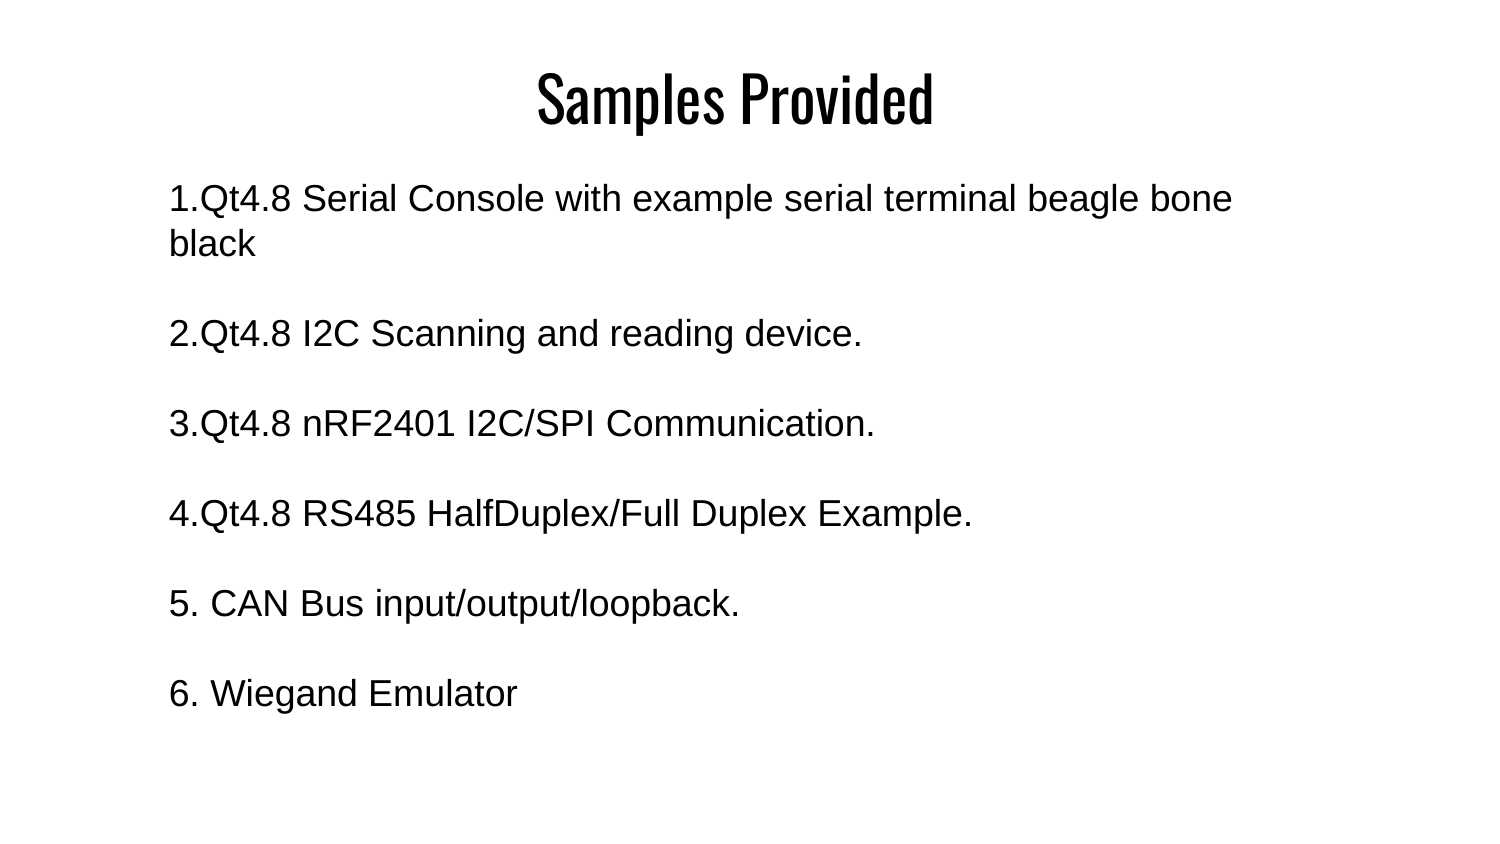

Samples Provided

1.Qt4.8 Serial Console with example serial terminal beagle bone black

2.Qt4.8 I2C Scanning and reading device.

3.Qt4.8 nRF2401 I2C/SPI Communication.

4.Qt4.8 RS485 HalfDuplex/Full Duplex Example.

5. CAN Bus input/output/loopback.

6. Wiegand Emulator